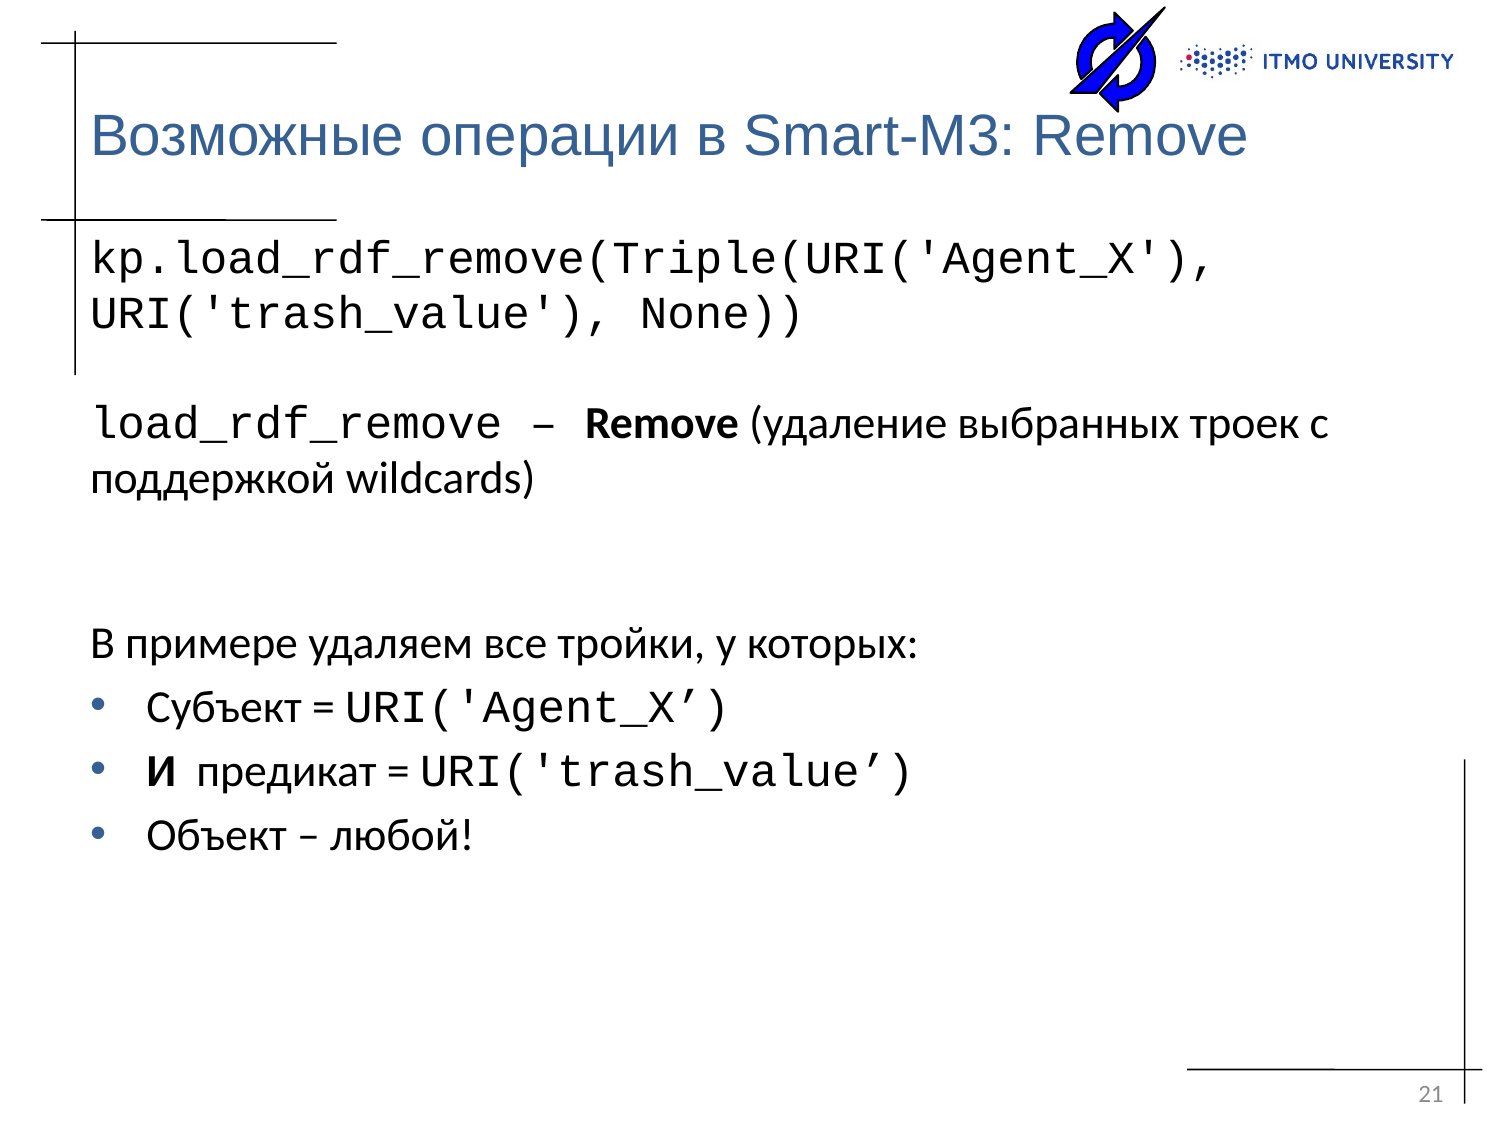

# Возможные операции в Smart-M3: Remove
kp.load_rdf_remove(Triple(URI('Agent_X'), URI('trash_value'), None))
load_rdf_remove – Remove (удаление выбранных троек с поддержкой wildcards)
В примере удаляем все тройки, у которых:
Субъект = URI('Agent_X’)
И  предикат = URI('trash_value’)
Объект – любой!

21